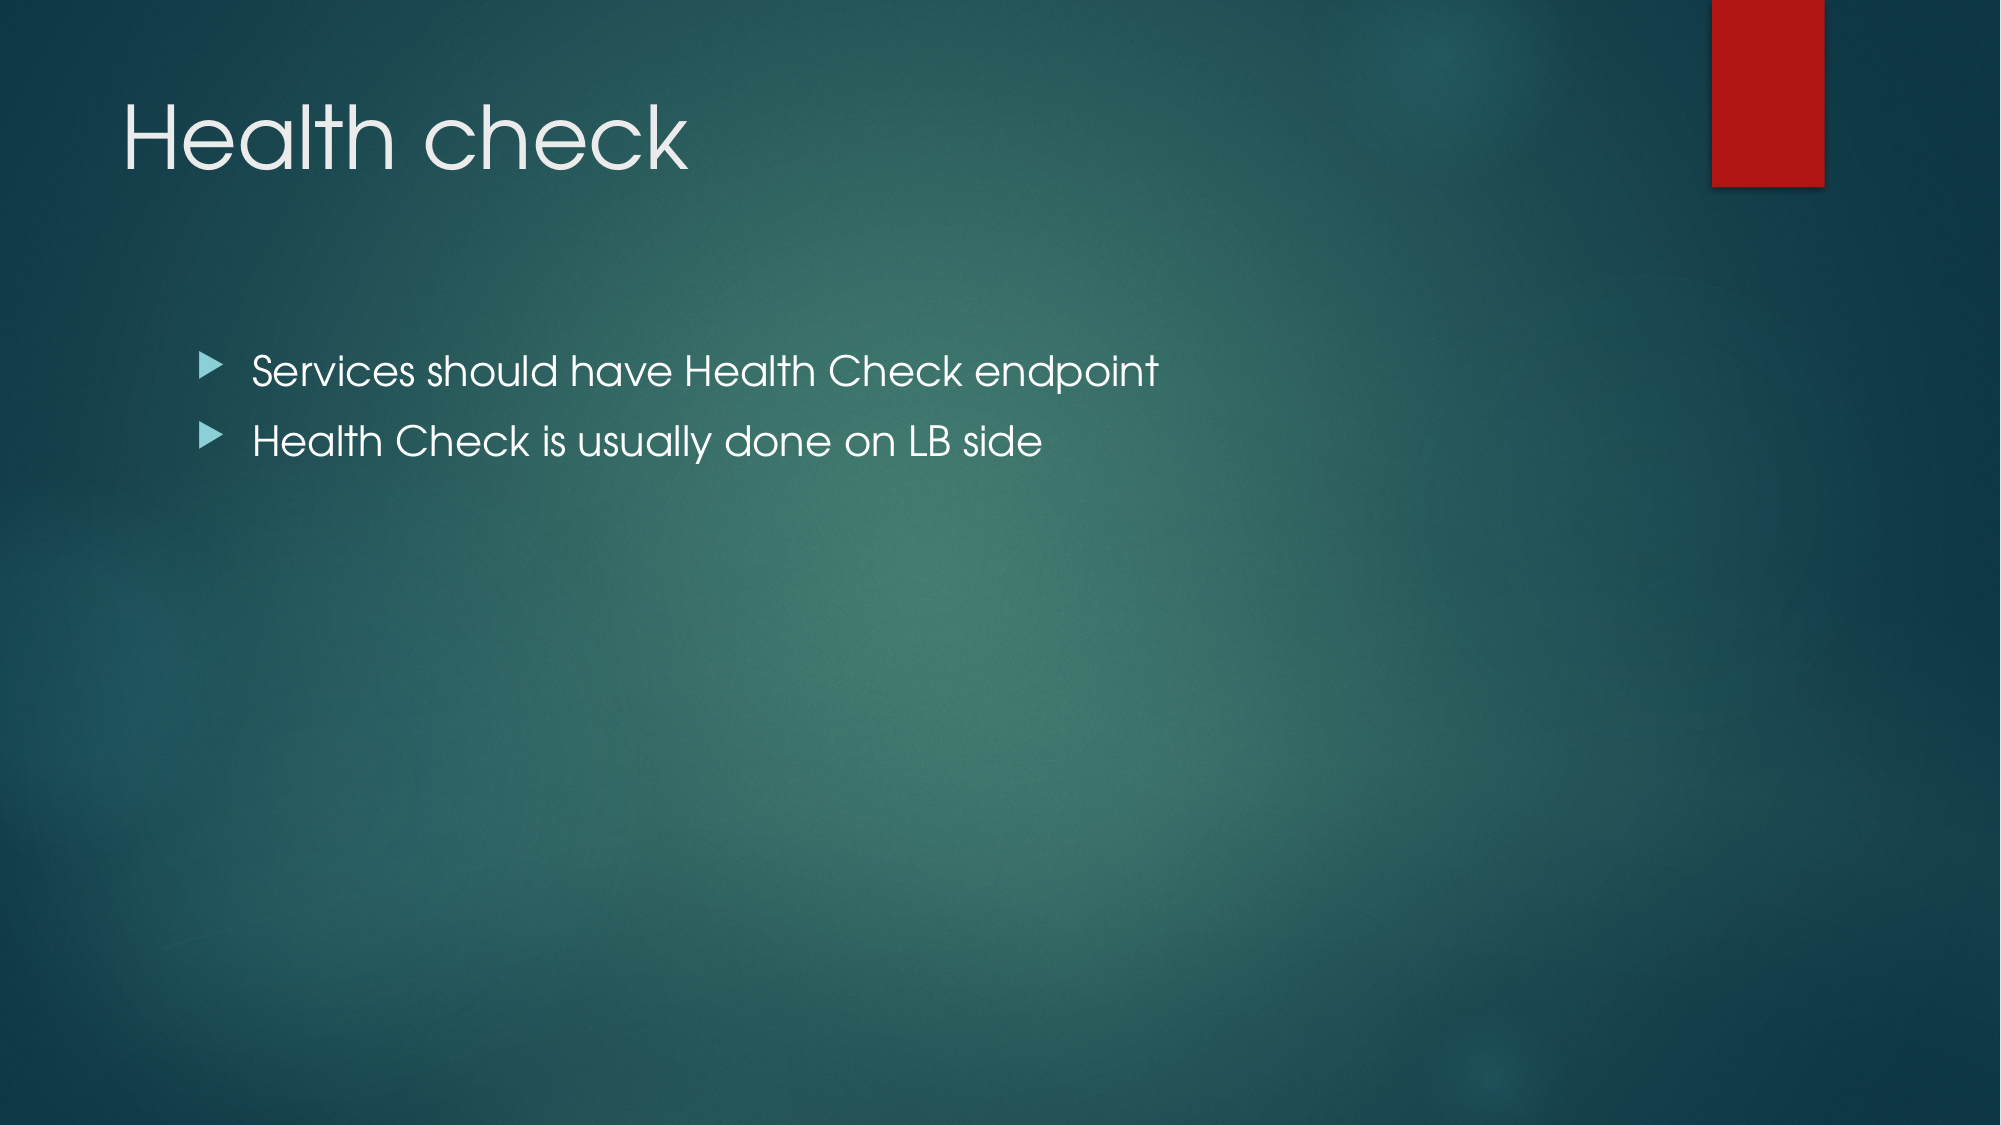

# Health check
Services should have Health Check endpoint
Health Check is usually done on LB side